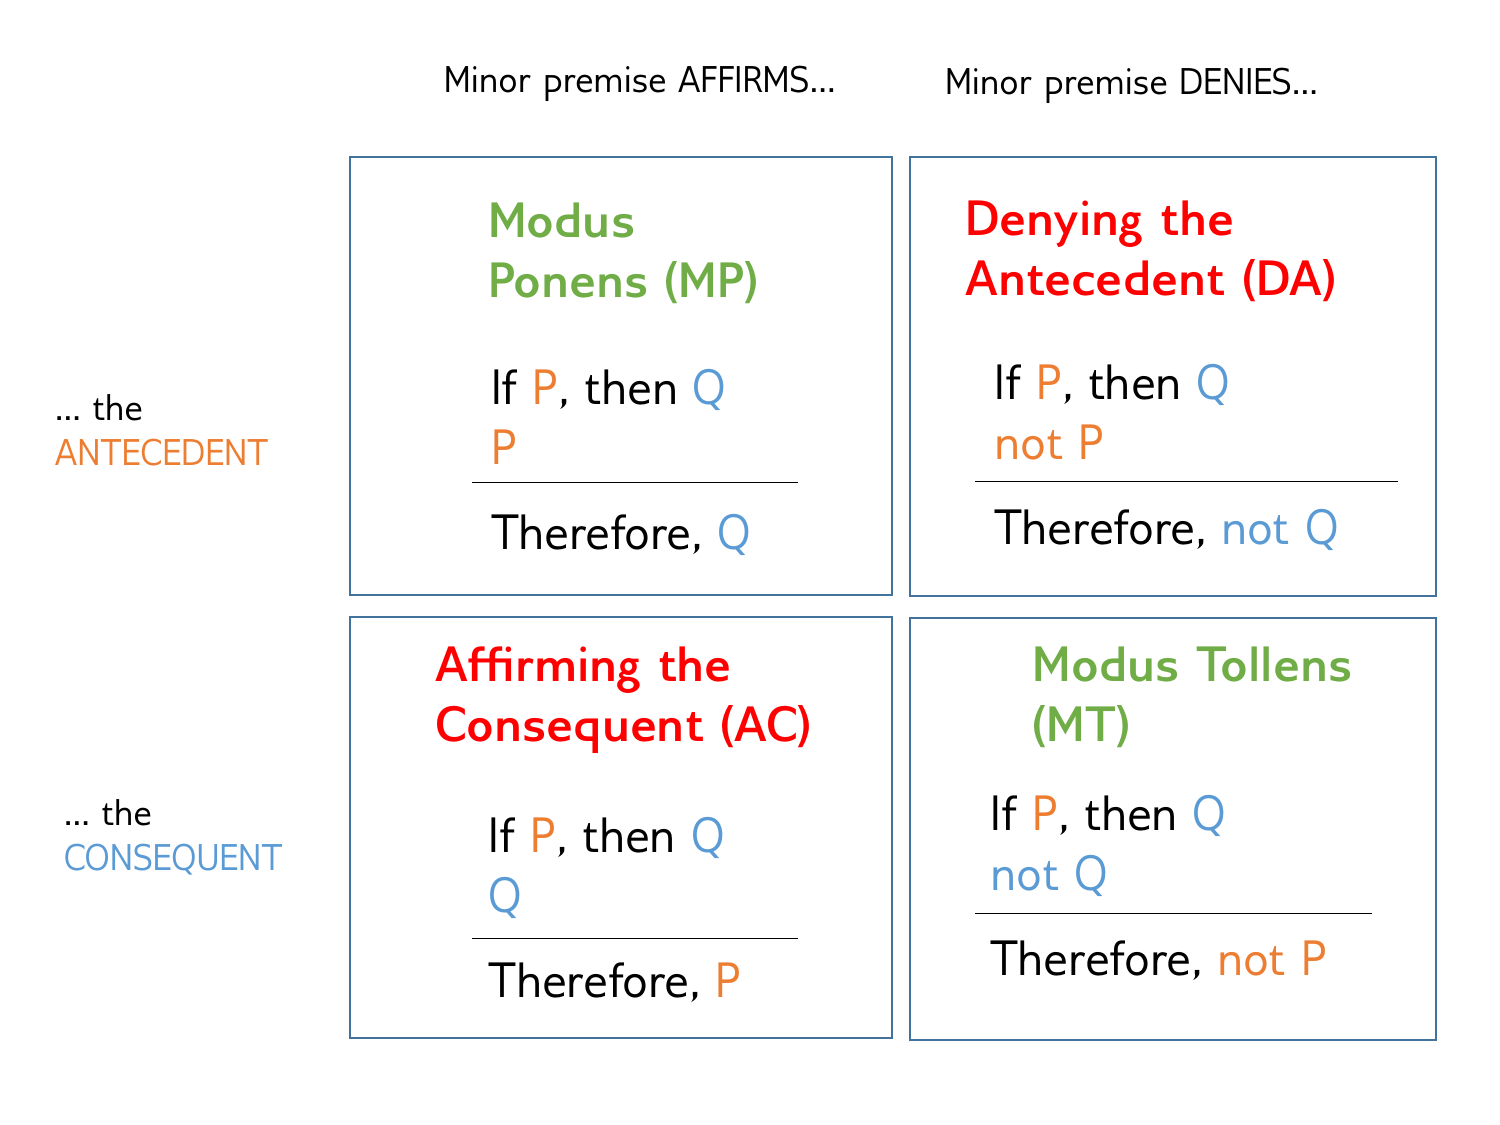

Minor premise AFFIRMS…
Minor premise DENIES…

Denying the Antecedent (DA)
Modus Ponens (MP)
If P, then Q
not P

Therefore, not Q
If P, then Q
P

Therefore, Q
… the ANTECEDENT

Modus Tollens (MT)
Affirming the Consequent (AC)
If P, then Q
not Q

Therefore, not P
… the CONSEQUENT
If P, then Q
Q

Therefore, P